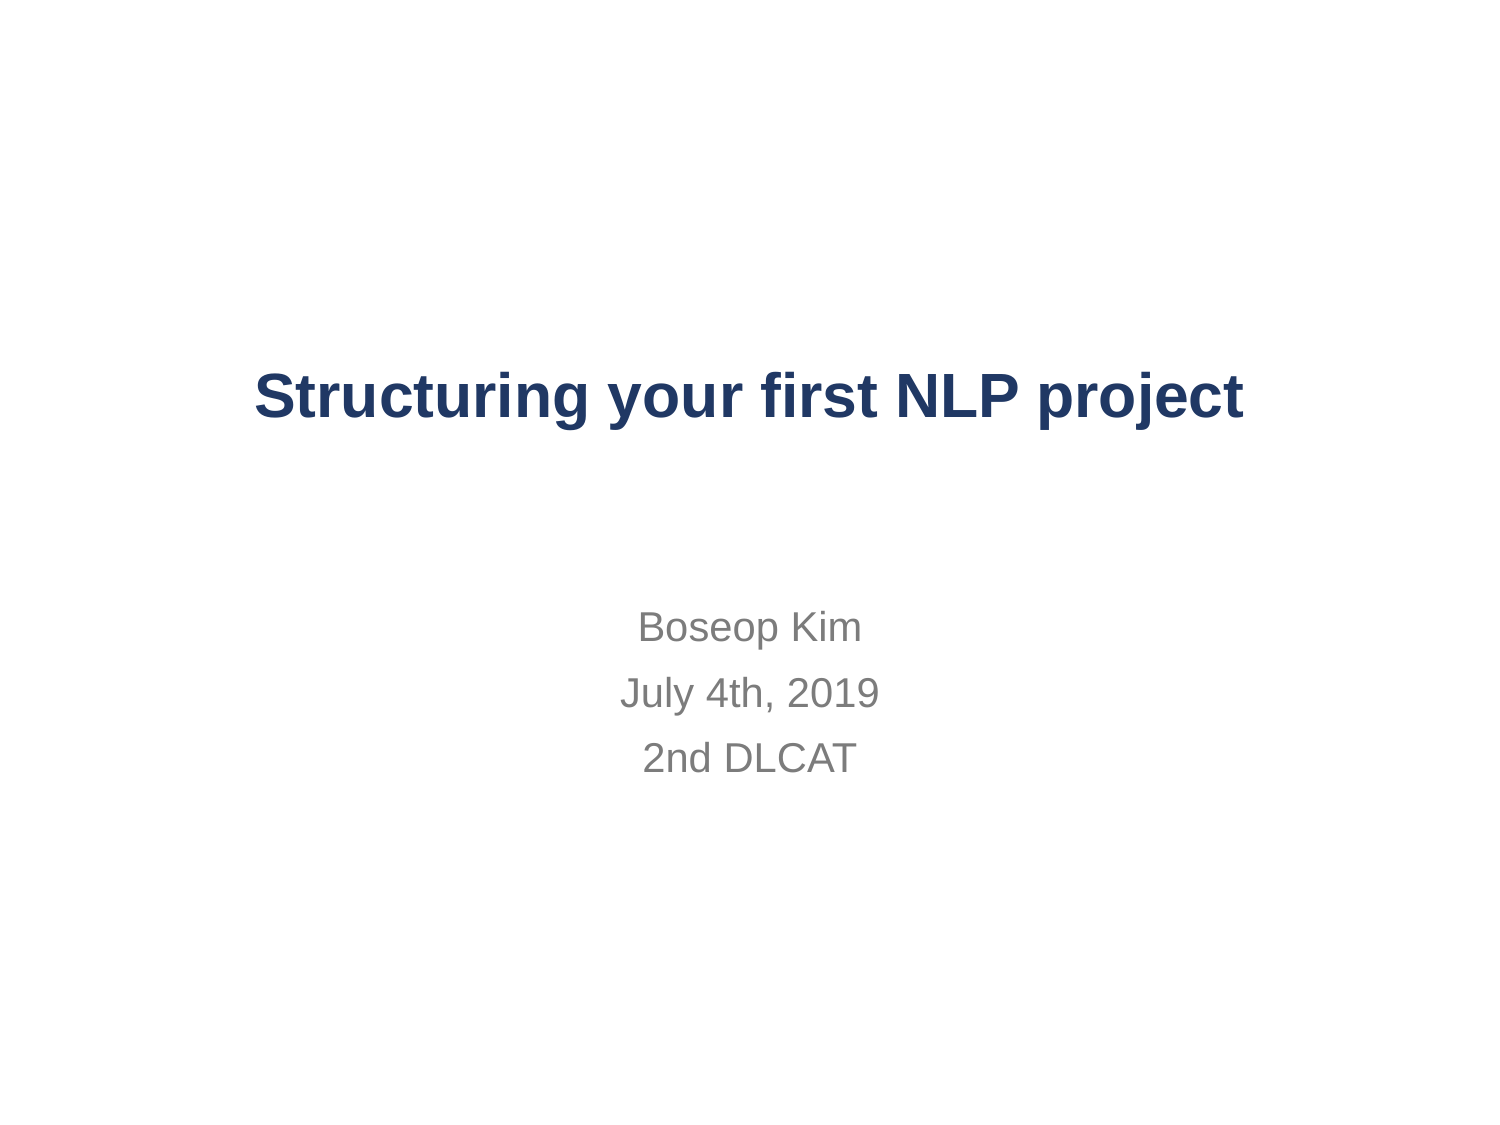

# Structuring your first NLP project
Boseop Kim
July 4th, 2019
2nd DLCAT